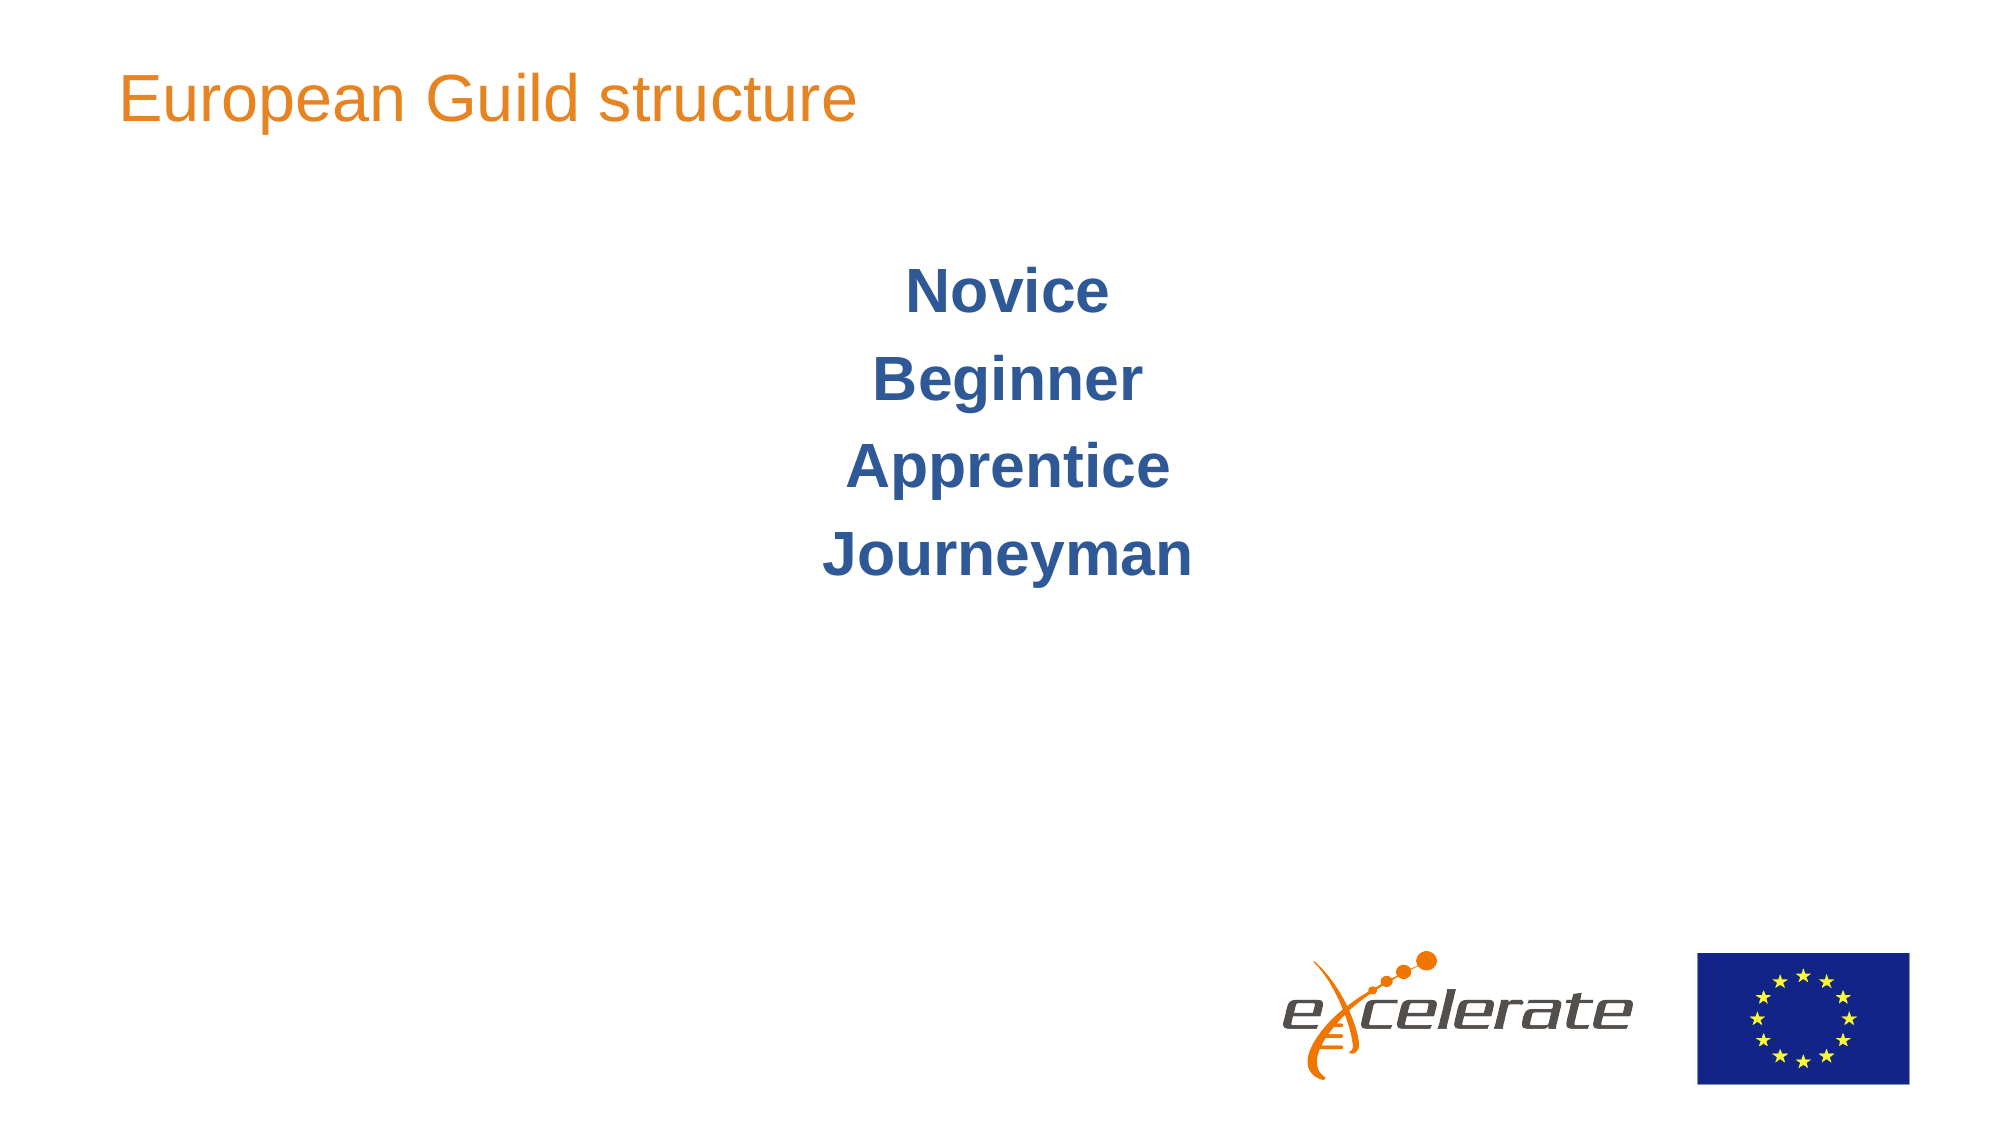

# European Guild structure

Novice
Beginner
Apprentice
Journeyman